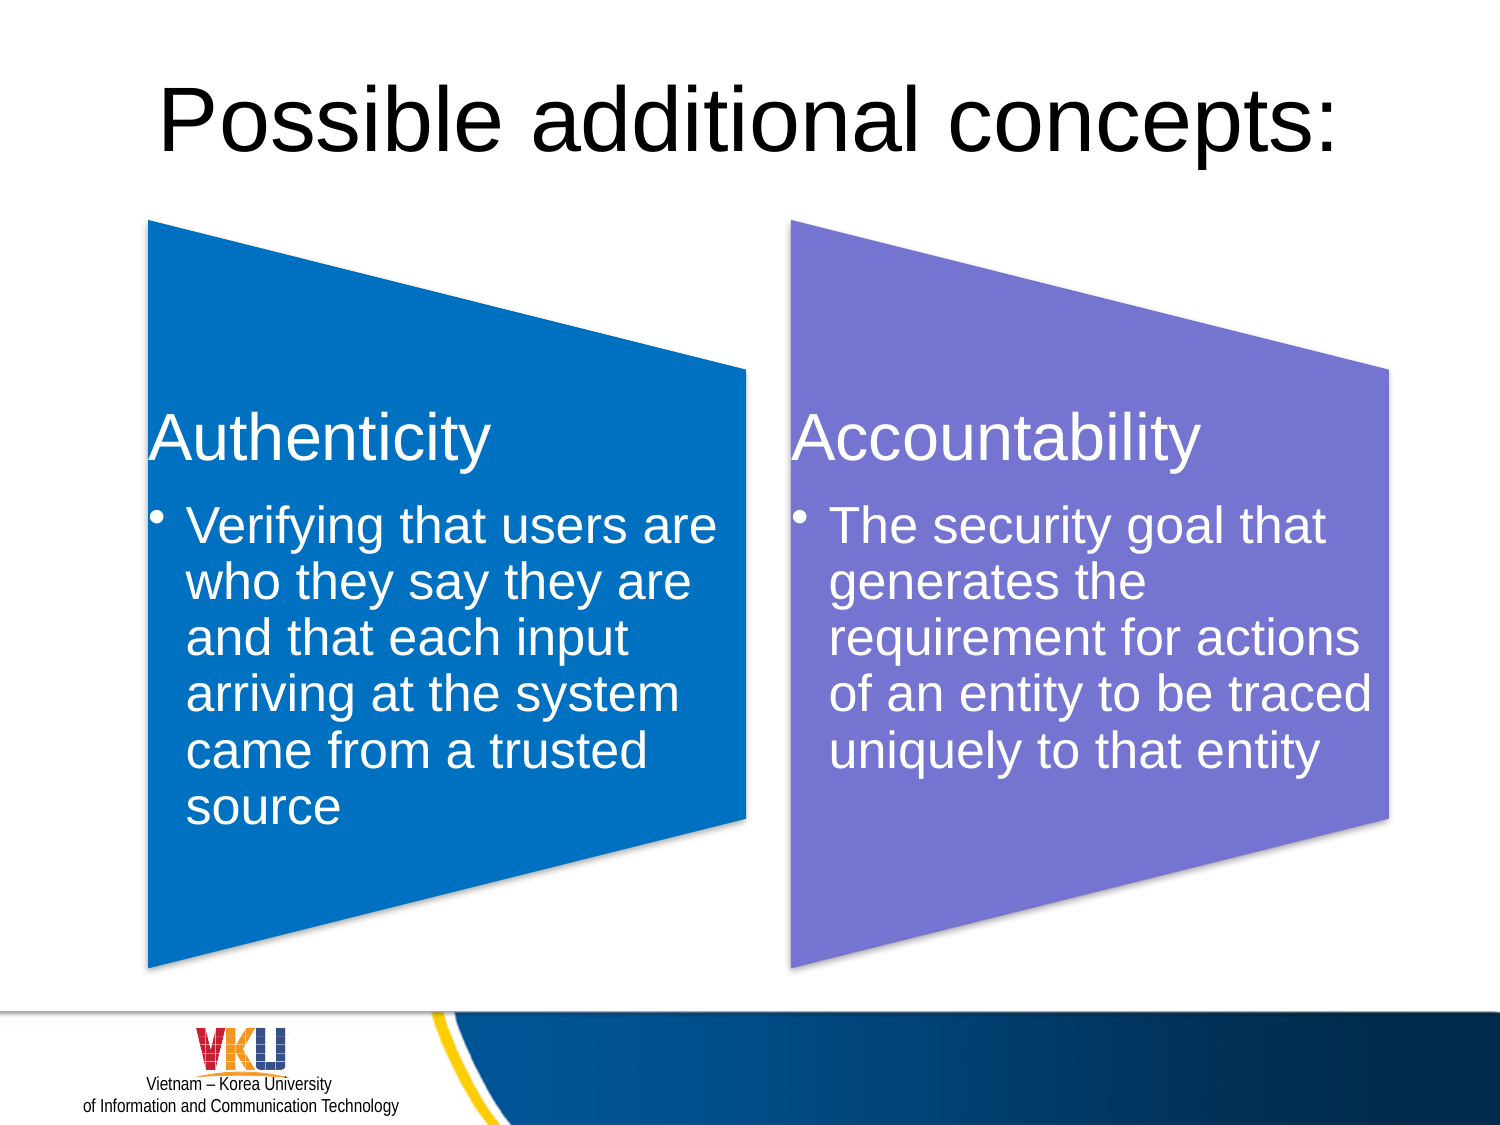

# Possible additional concepts:
Authenticity
Verifying that users are who they say they are and that each input arriving at the system came from a trusted source
Accountability
The security goal that generates the requirement for actions of an entity to be traced uniquely to that entity